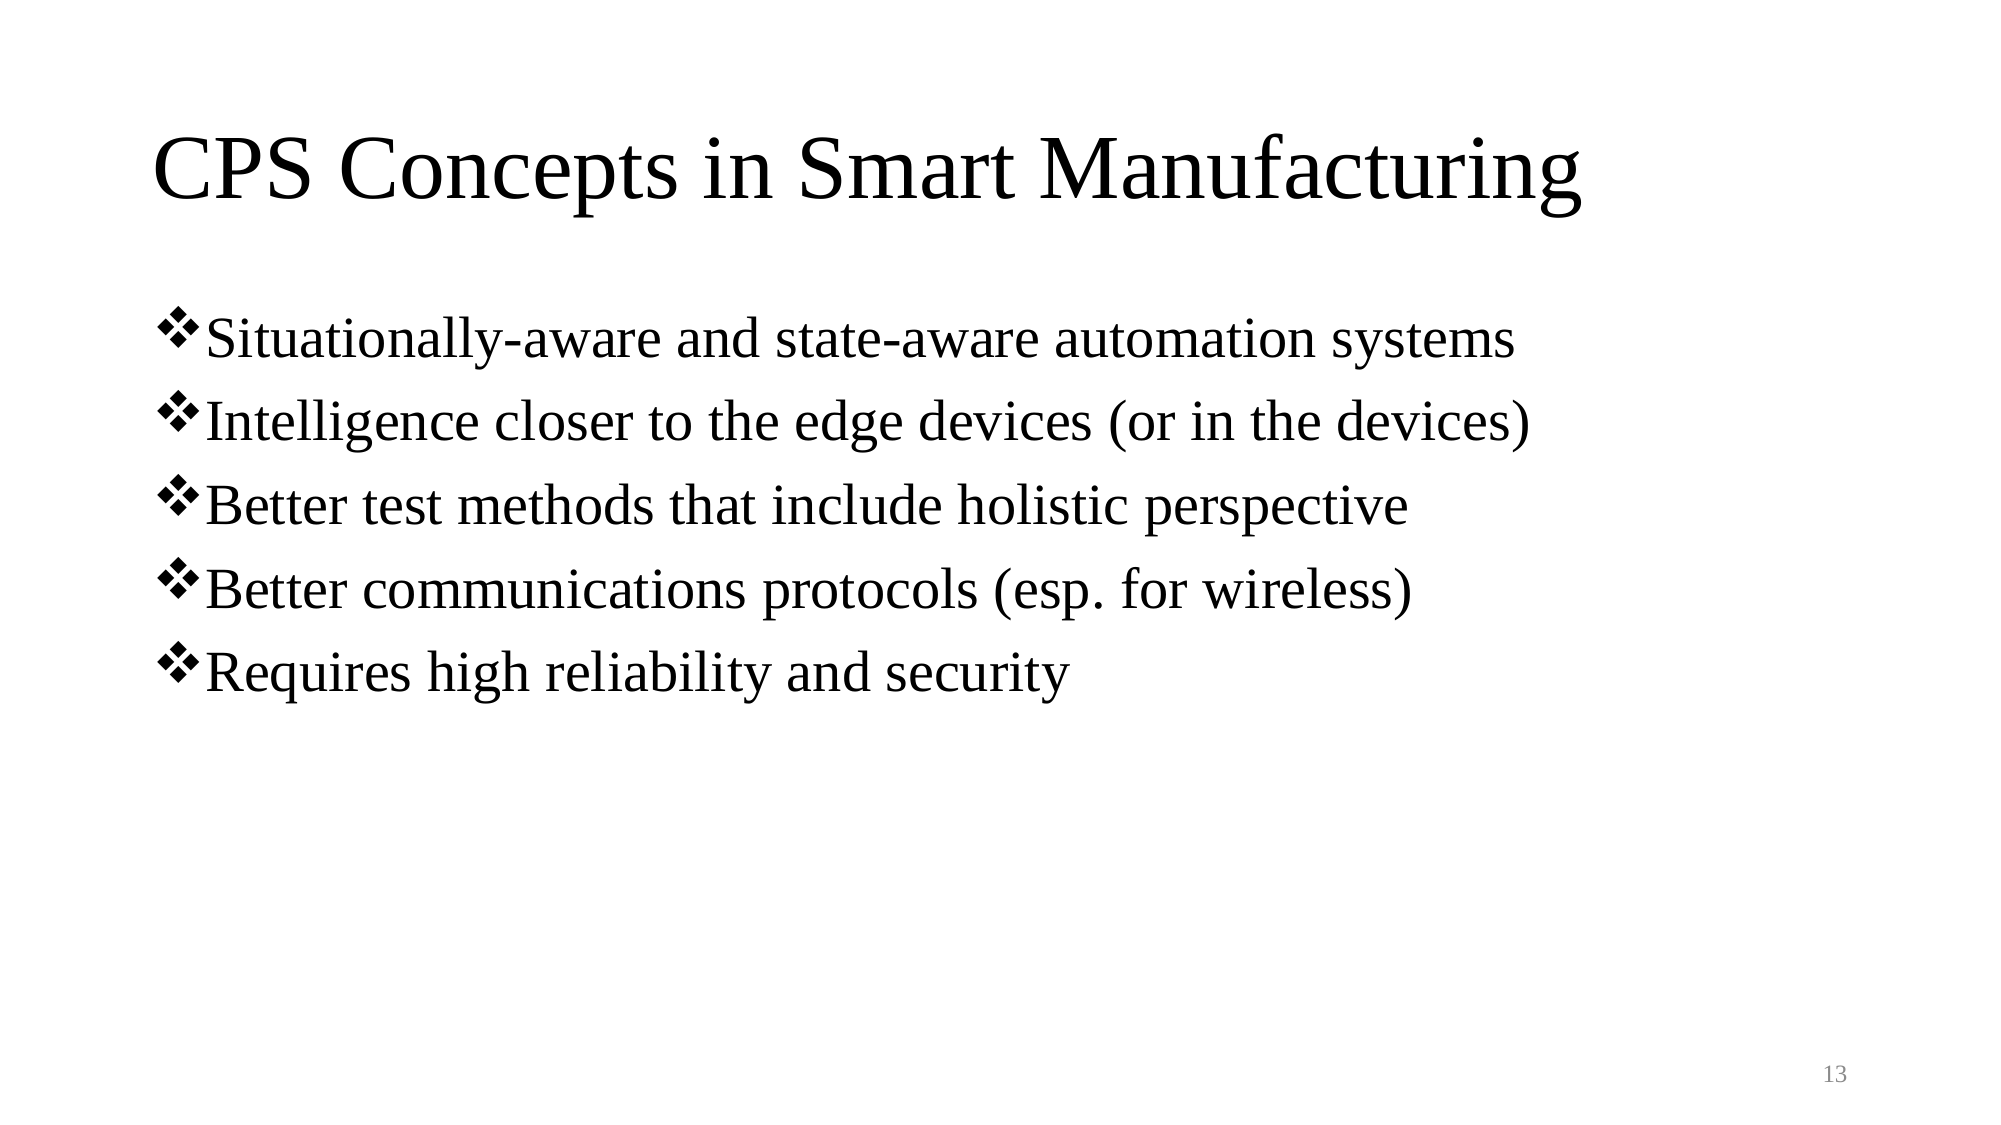

# CPS Concepts in Smart Manufacturing
Situationally-aware and state-aware automation systems
Intelligence closer to the edge devices (or in the devices)
Better test methods that include holistic perspective
Better communications protocols (esp. for wireless)
Requires high reliability and security
13